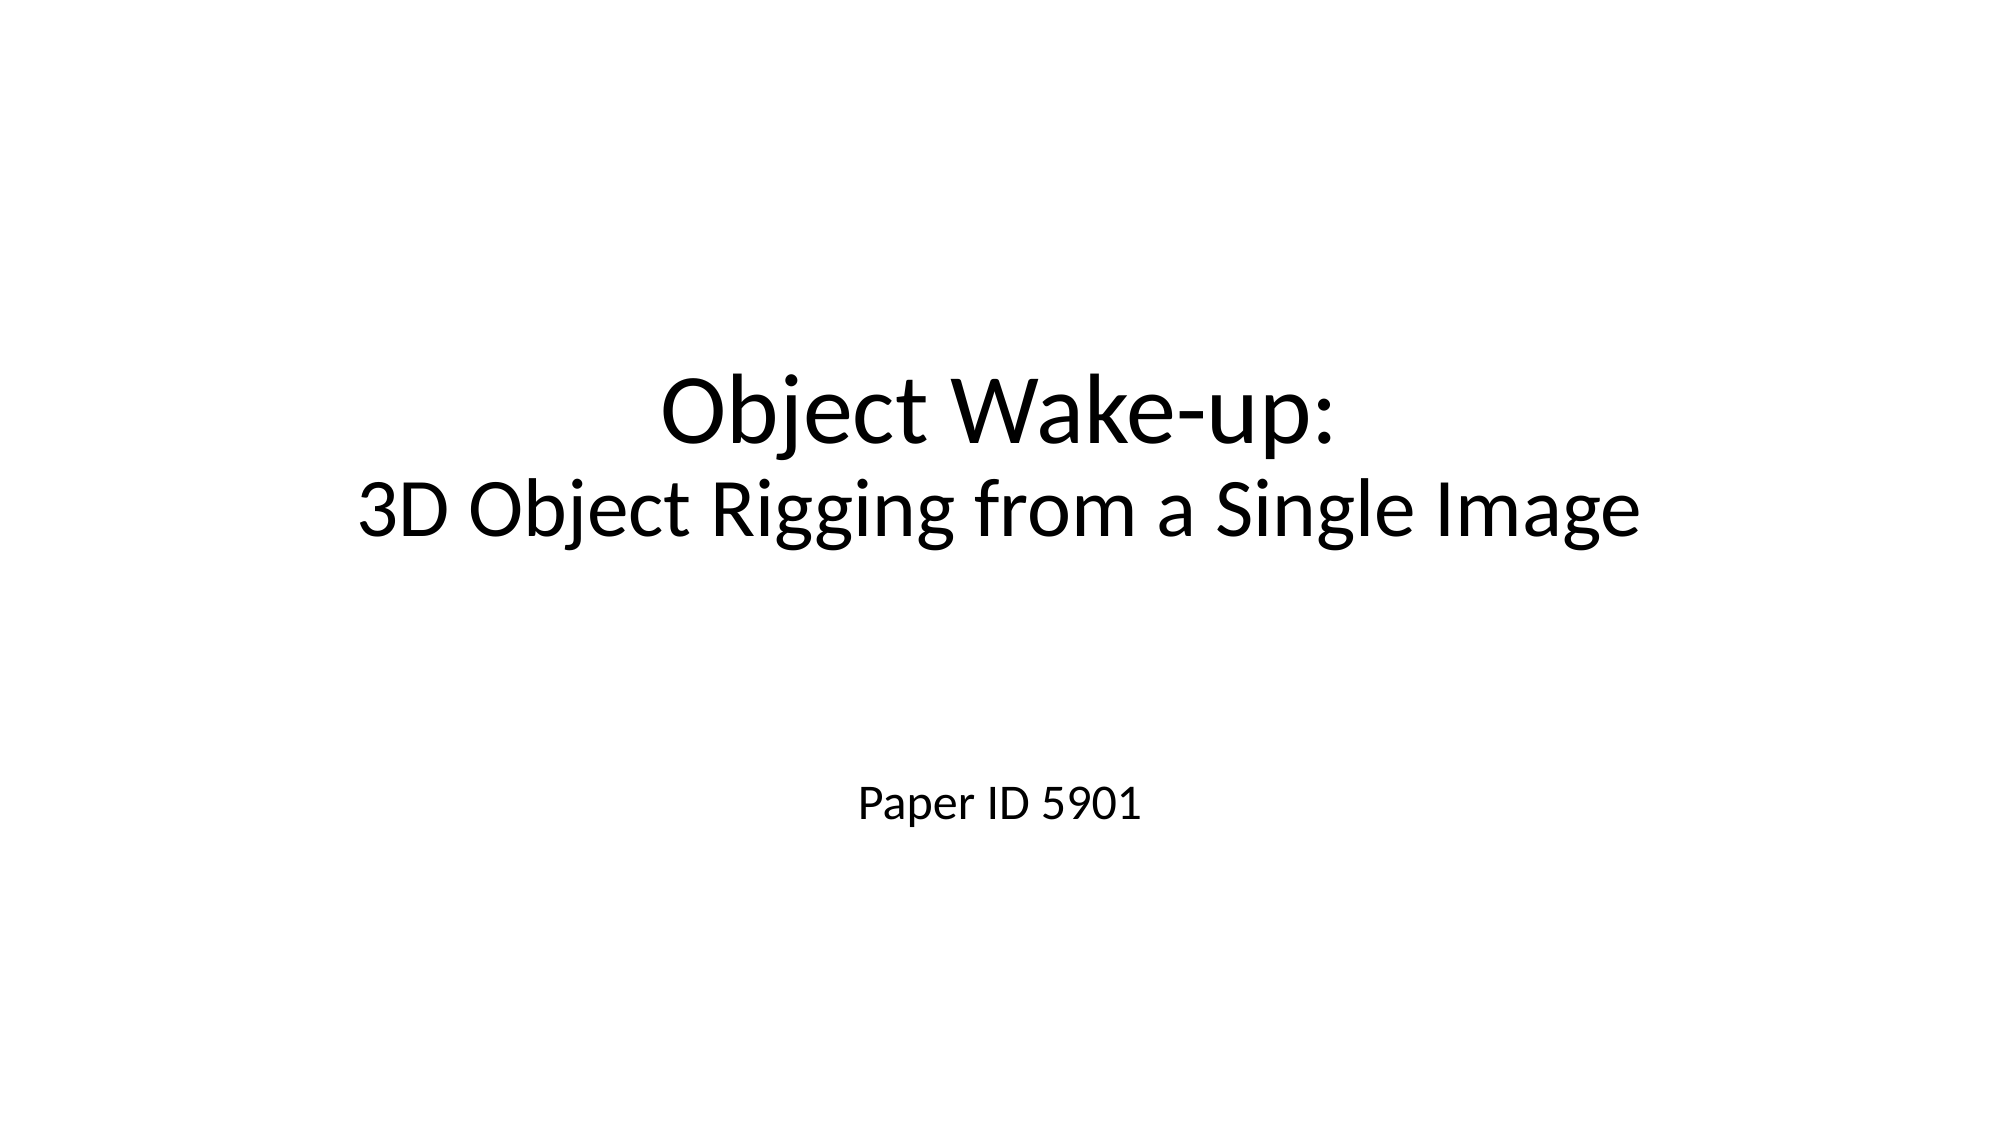

# Object Wake-up: 3D Object Rigging from a Single Image
Paper ID 5901